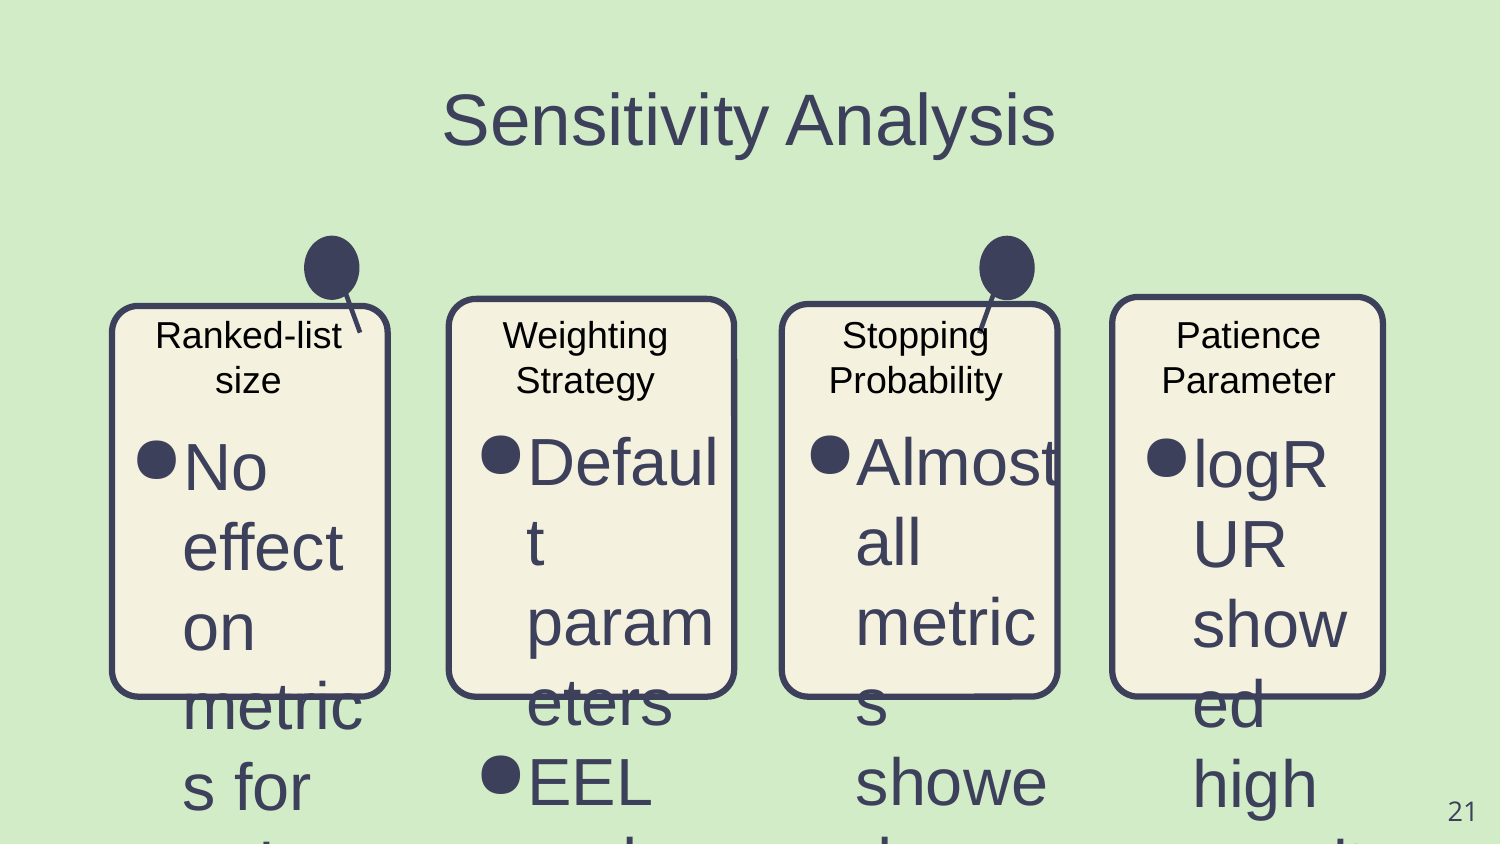

# Sensitivity Analysis

Ranked-list size
Weighting
Strategy
Patience Parameter
Stopping Probability
Default parameters
EEL and logRUR showed high sensitivity

Almost all metrics showed sensitivity
logRUR is extremely sensitive
logRUR showed high sensitivity

No effect on metrics for FairTREC
Ratio-based metrics and FAIR showed sensitivity

21